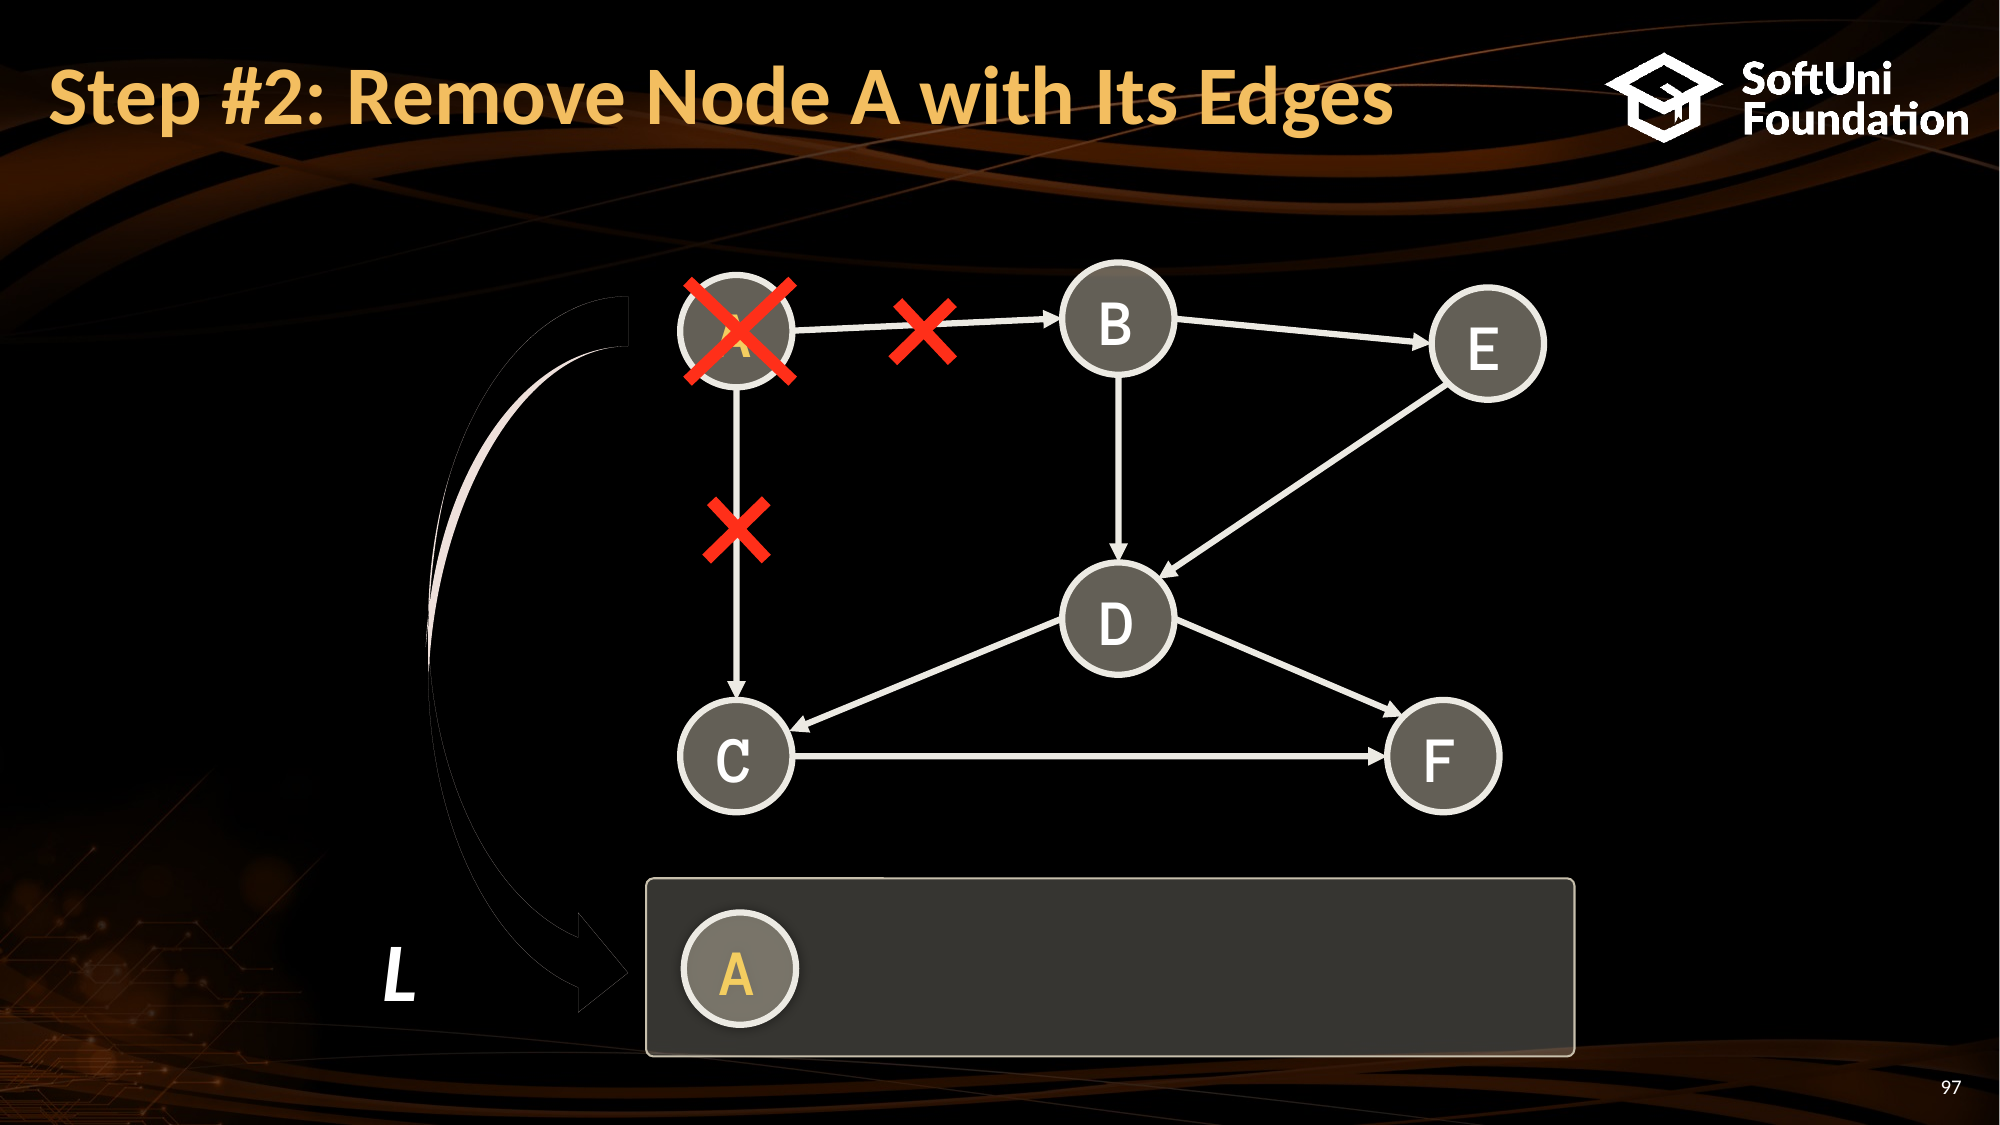

Step #2: Remove Node A with Its Edges

B
A
E

D

C
F

L
A
97